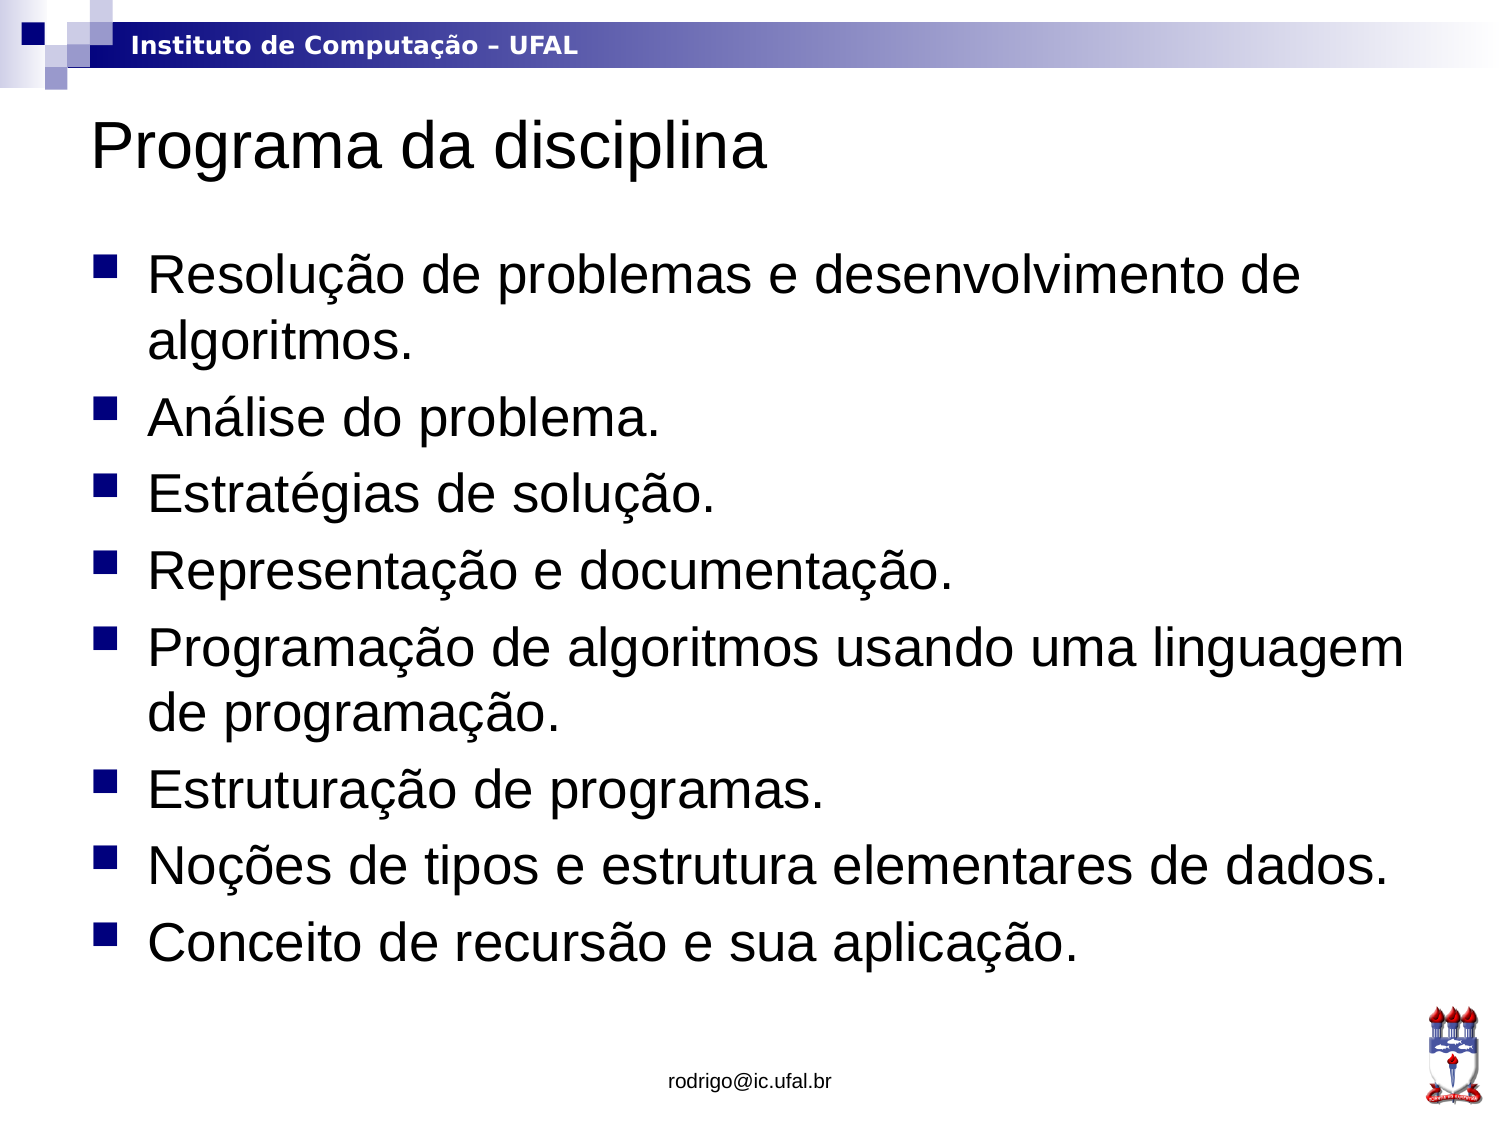

# Programa da disciplina
Resolução de problemas e desenvolvimento de algoritmos.
Análise do problema.
Estratégias de solução.
Representação e documentação.
Programação de algoritmos usando uma linguagem de programação.
Estruturação de programas.
Noções de tipos e estrutura elementares de dados.
Conceito de recursão e sua aplicação.
rodrigo@ic.ufal.br